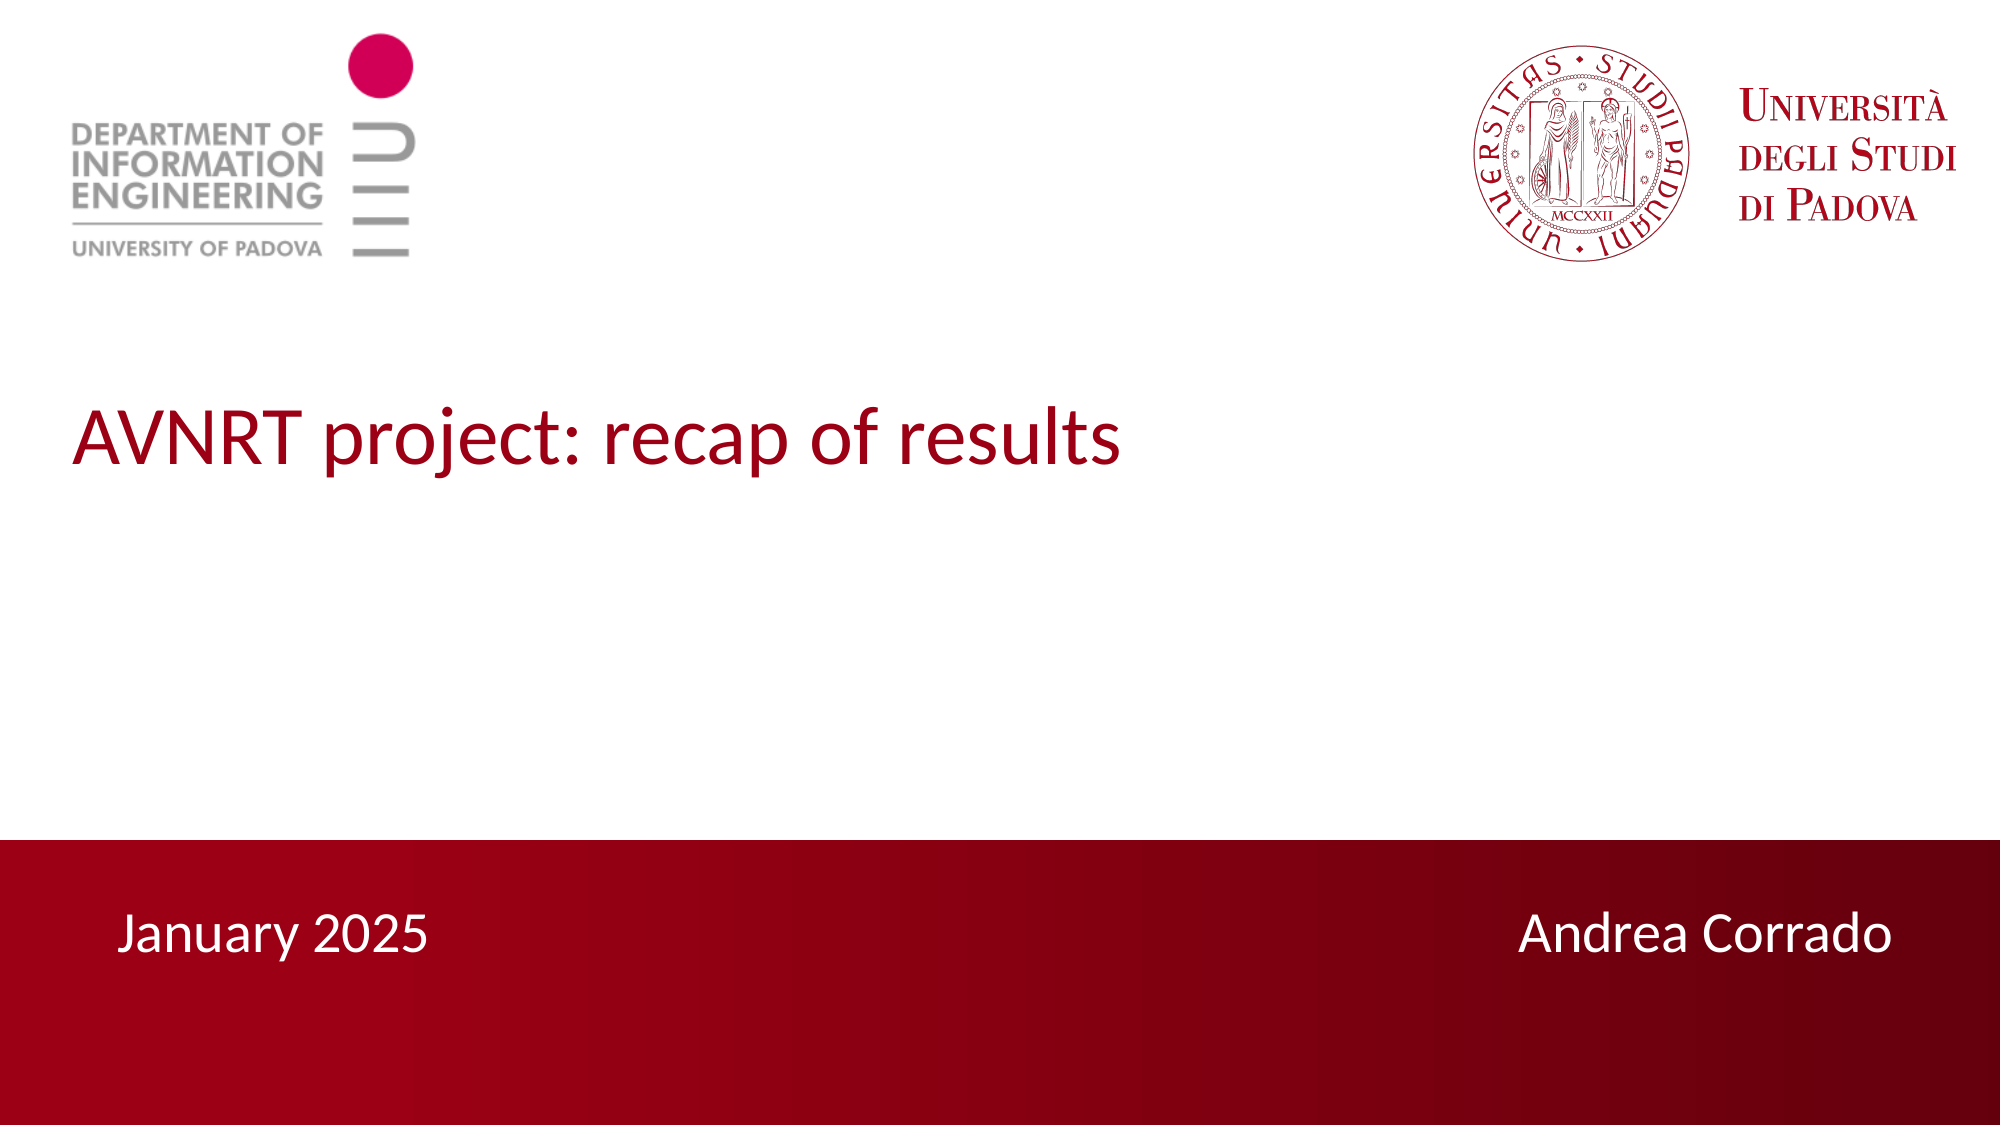

AVNRT project: recap of results

Andrea Corrado
January 2025